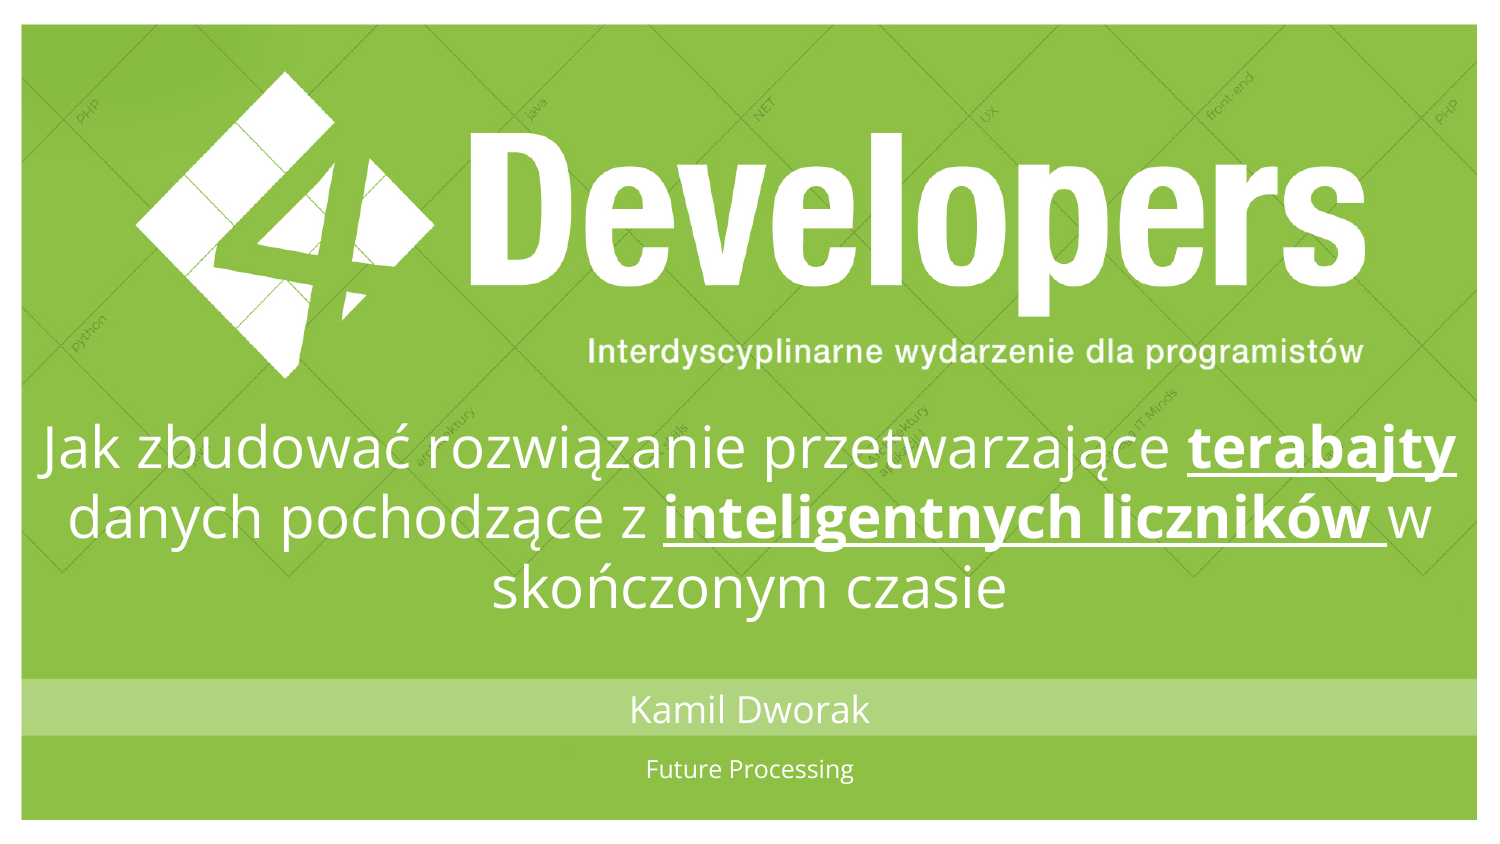

Jak zbudować rozwiązanie przetwarzające terabajty danych pochodzące z inteligentnych liczników w skończonym czasie
Kamil Dworak
Future Processing